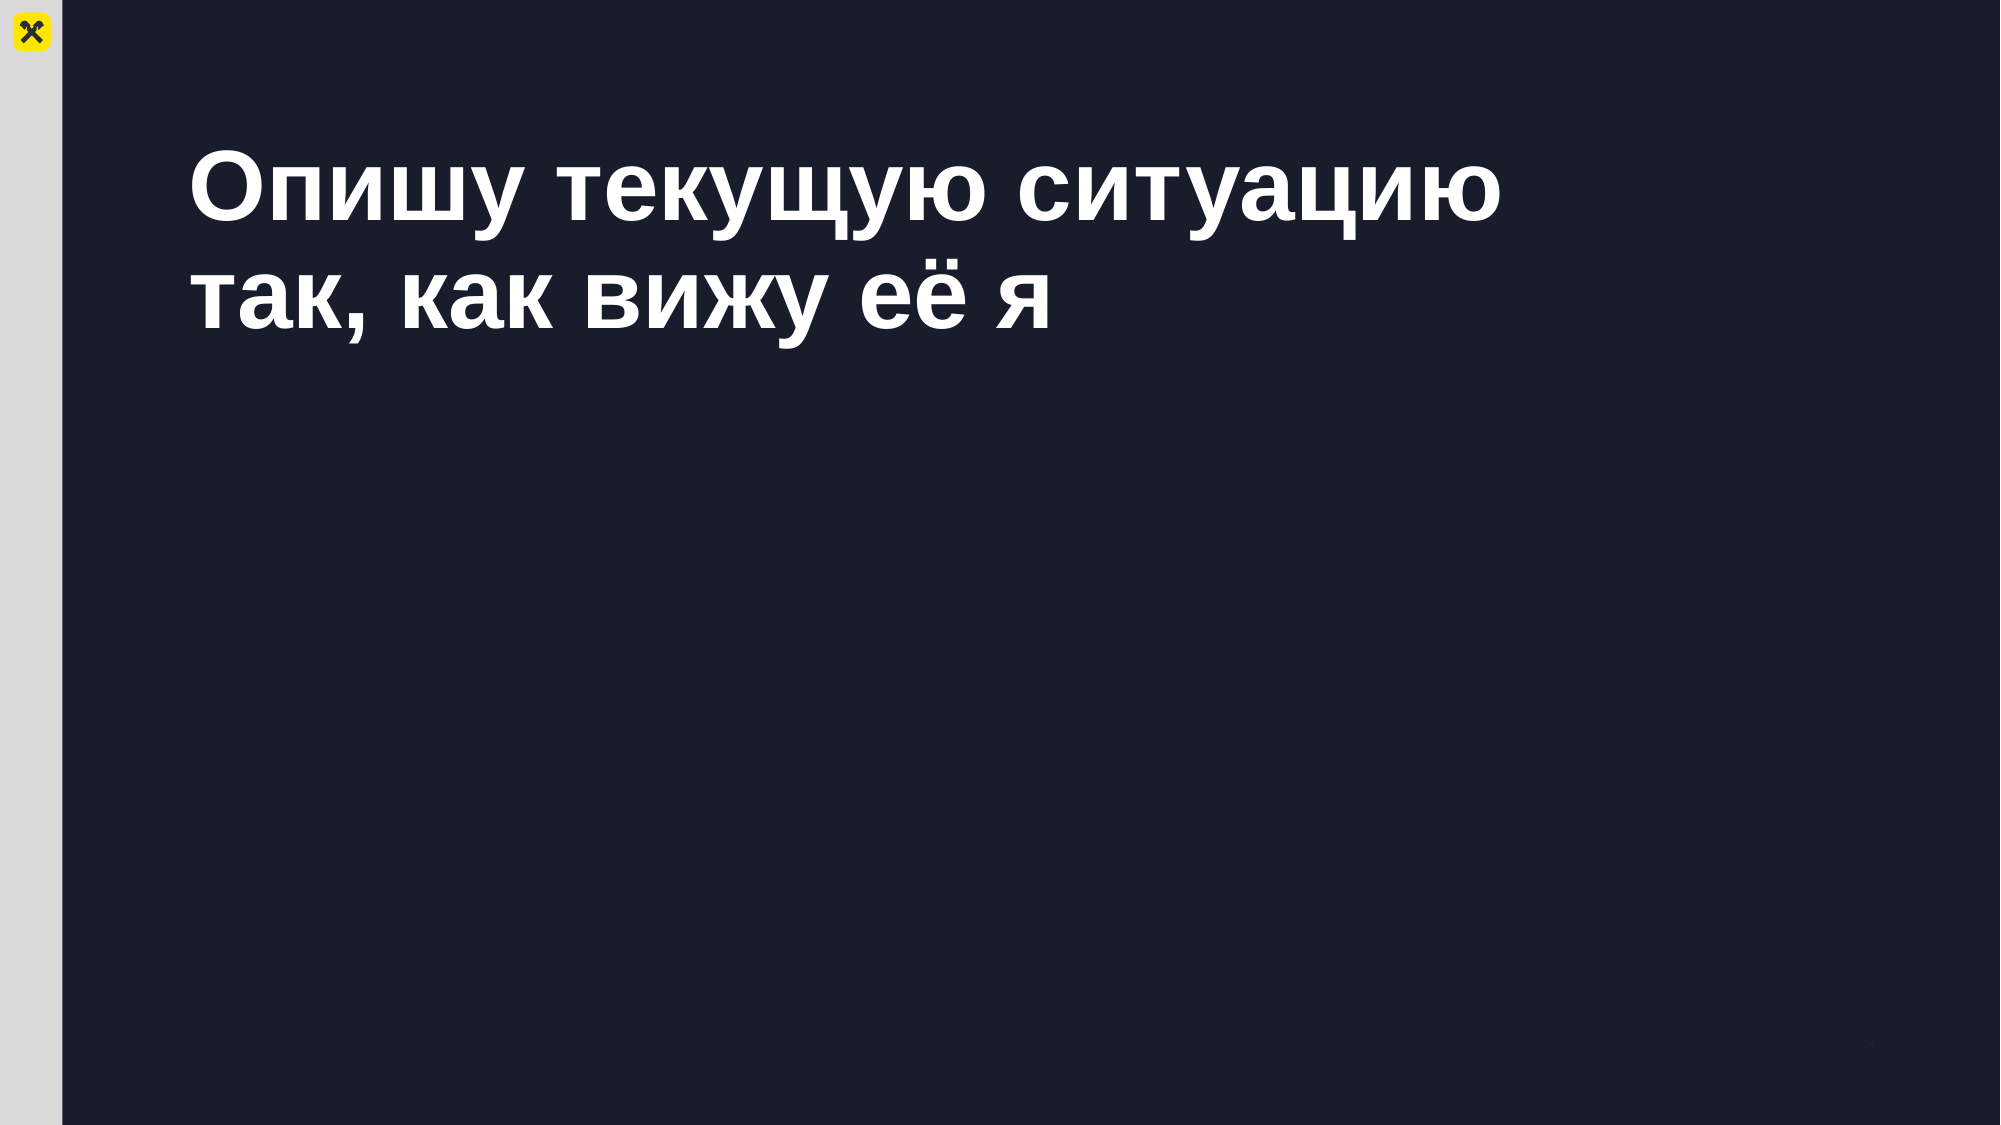

# Опишу текущую ситуацию так, как вижу её я
8